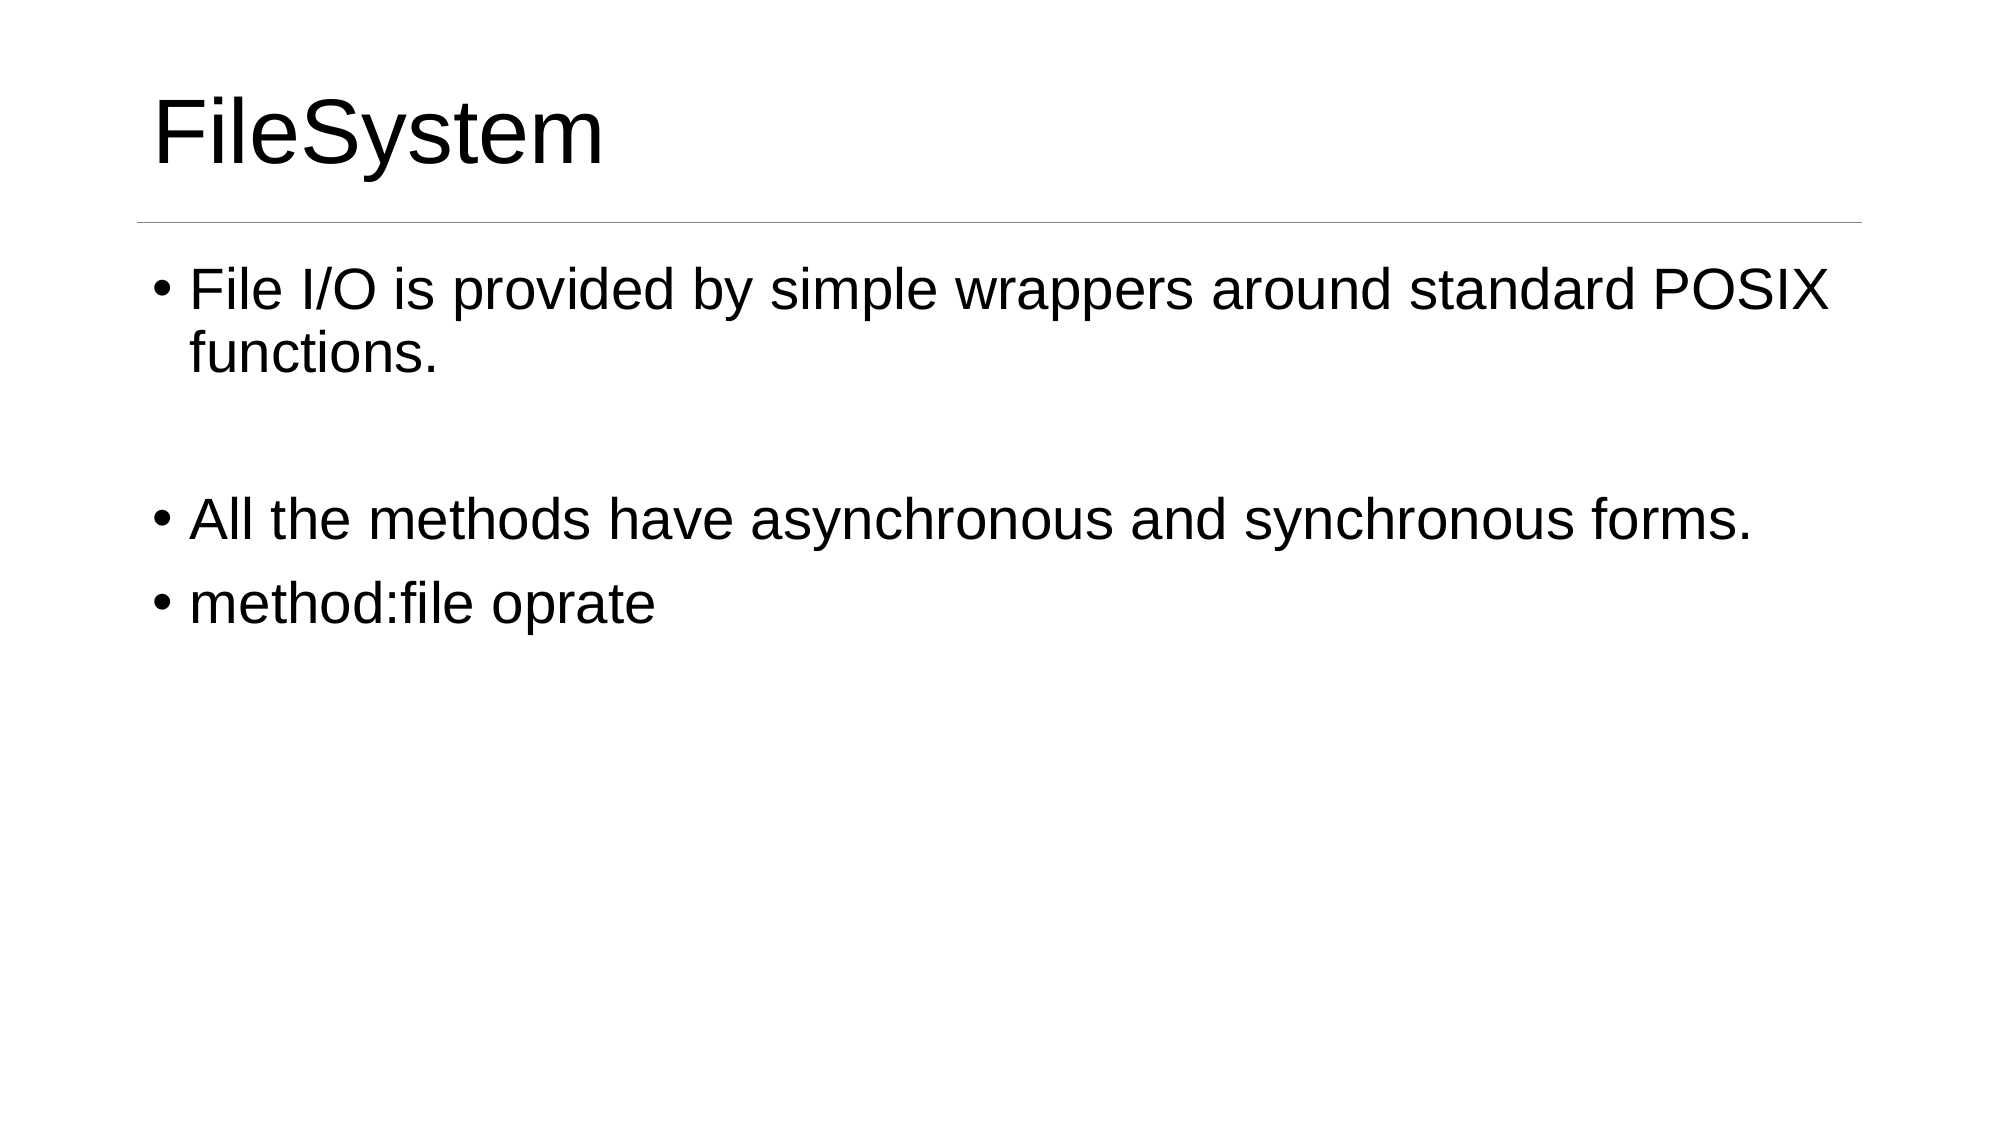

# FileSystem
File I/O is provided by simple wrappers around standard POSIX functions.

All the methods have asynchronous and synchronous forms.
method:file oprate